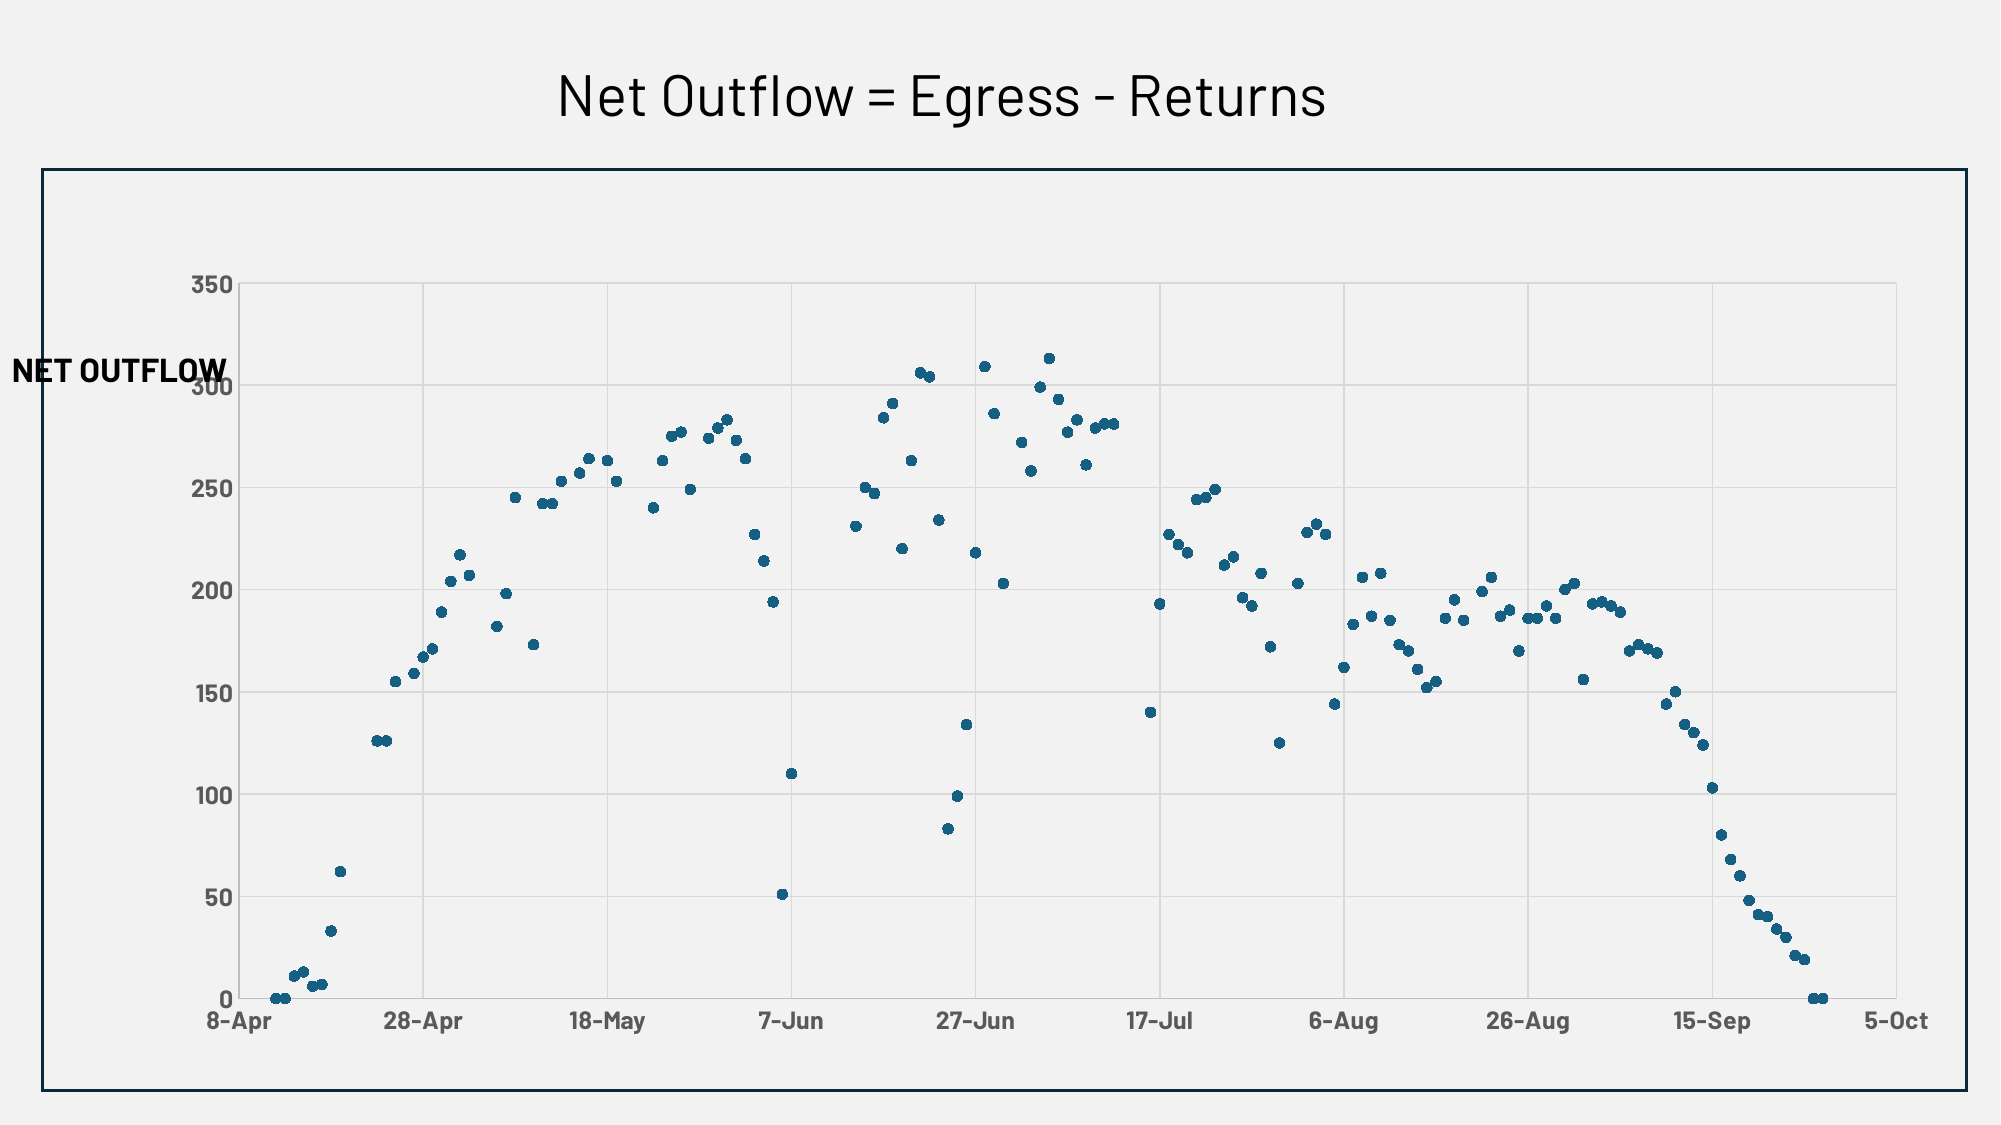

Net Outflow = Egress - Returns

### Chart

| Category | Net Outflow |
|---|---|
NET OUTFLOW